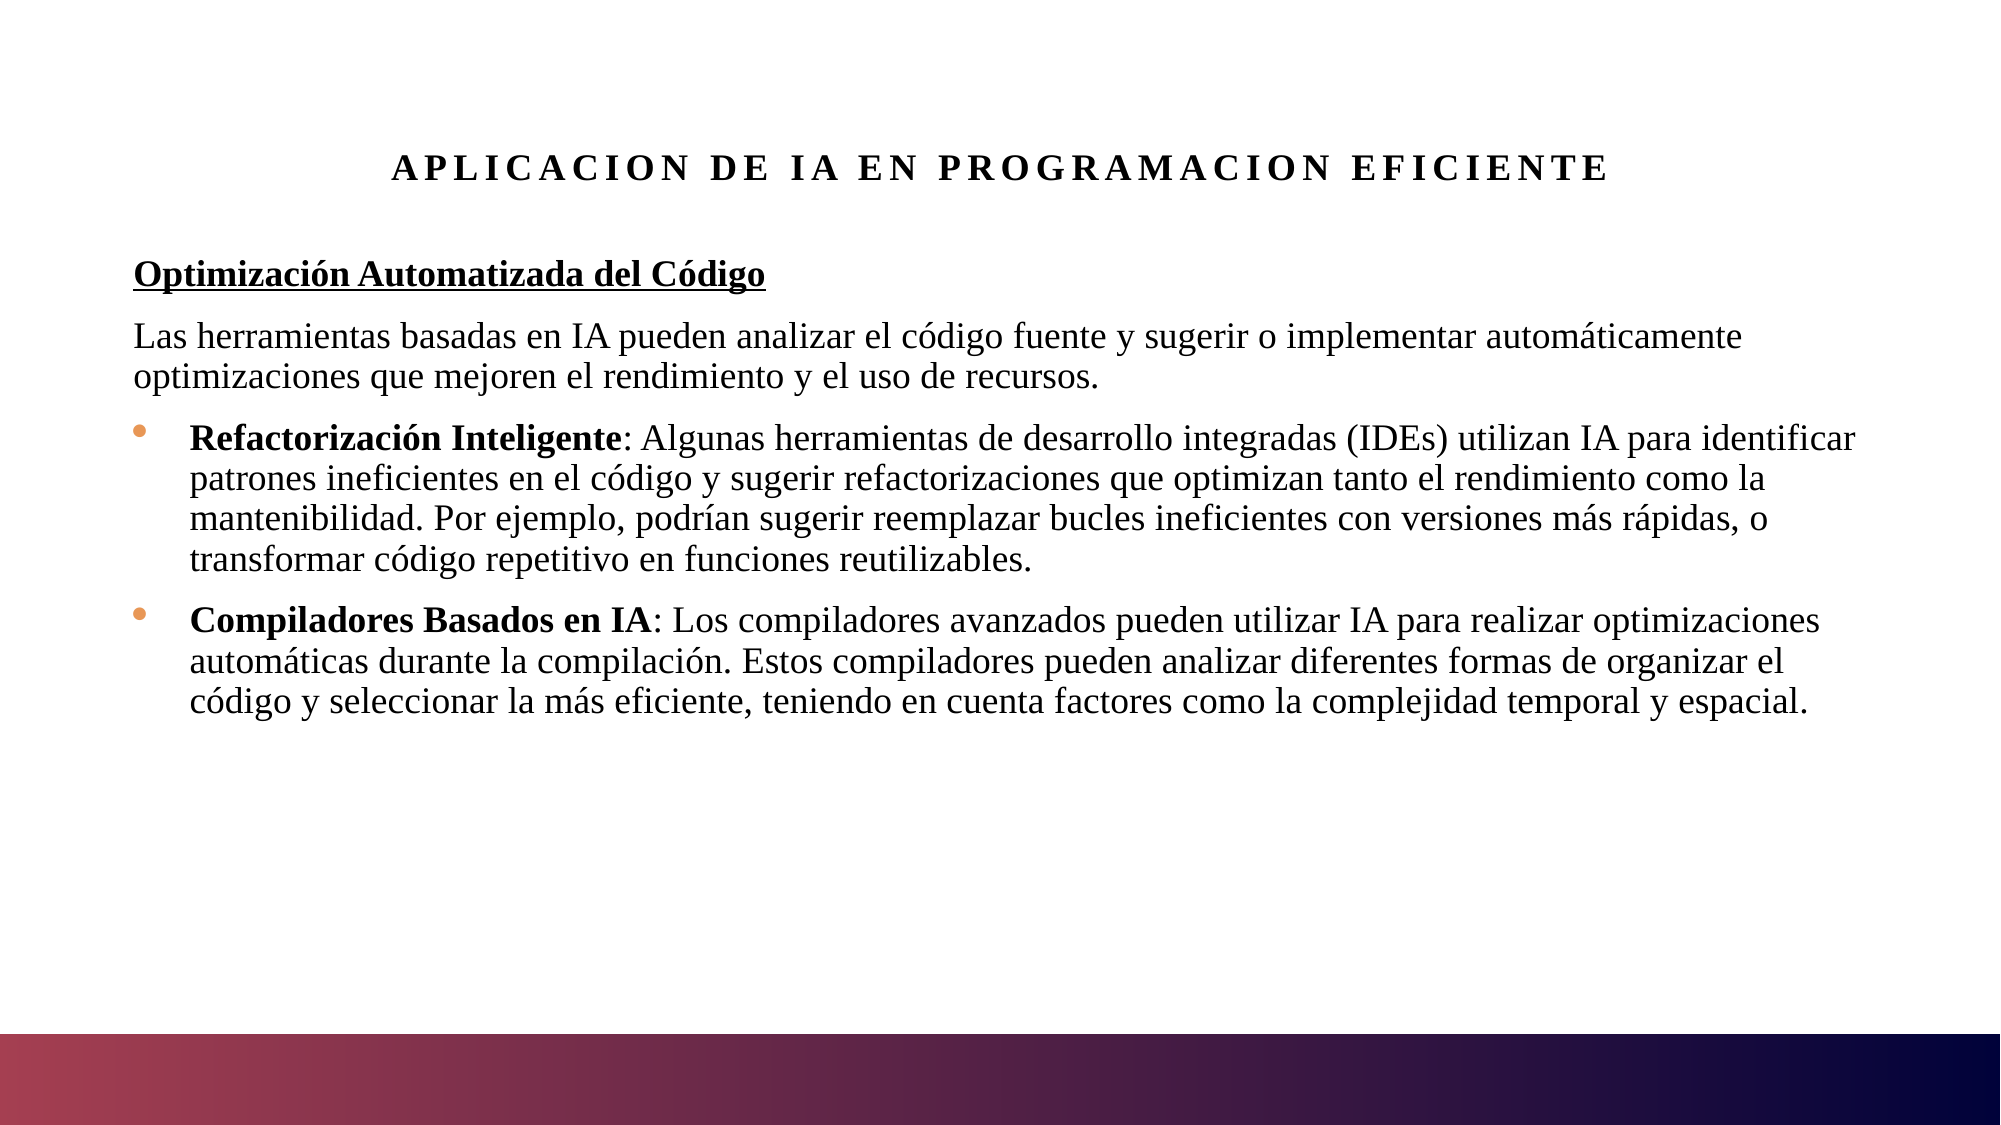

# Aplicacion de IA en programacion eficiente
Optimización Automatizada del Código
Las herramientas basadas en IA pueden analizar el código fuente y sugerir o implementar automáticamente optimizaciones que mejoren el rendimiento y el uso de recursos.
Refactorización Inteligente: Algunas herramientas de desarrollo integradas (IDEs) utilizan IA para identificar patrones ineficientes en el código y sugerir refactorizaciones que optimizan tanto el rendimiento como la mantenibilidad. Por ejemplo, podrían sugerir reemplazar bucles ineficientes con versiones más rápidas, o transformar código repetitivo en funciones reutilizables.
Compiladores Basados en IA: Los compiladores avanzados pueden utilizar IA para realizar optimizaciones automáticas durante la compilación. Estos compiladores pueden analizar diferentes formas de organizar el código y seleccionar la más eficiente, teniendo en cuenta factores como la complejidad temporal y espacial.